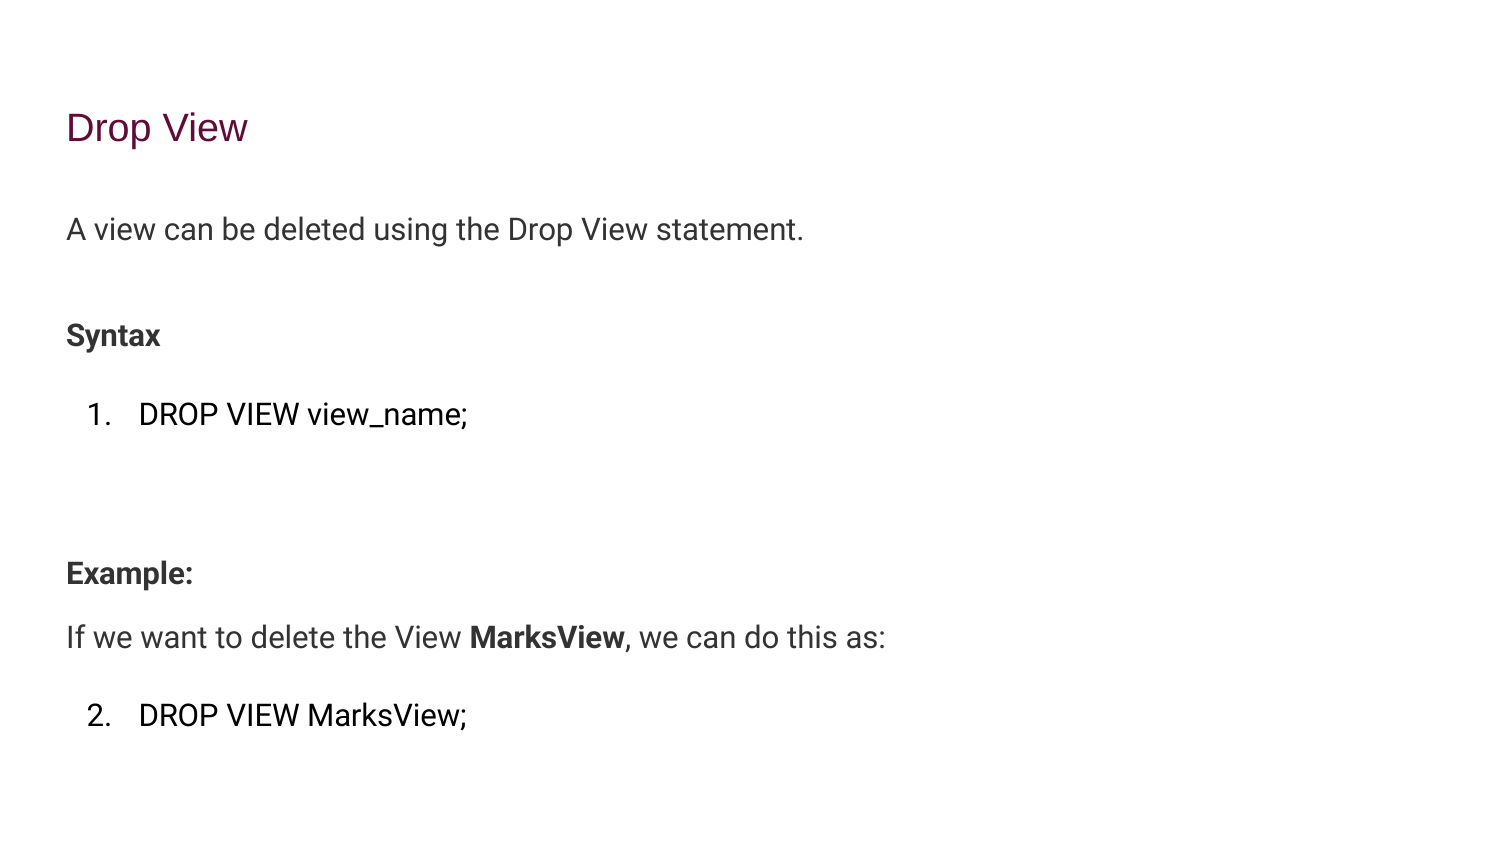

# Drop View

A view can be deleted using the Drop View statement.

Syntax
DROP VIEW view_name;

Example:
If we want to delete the View MarksView, we can do this as:
DROP VIEW MarksView;